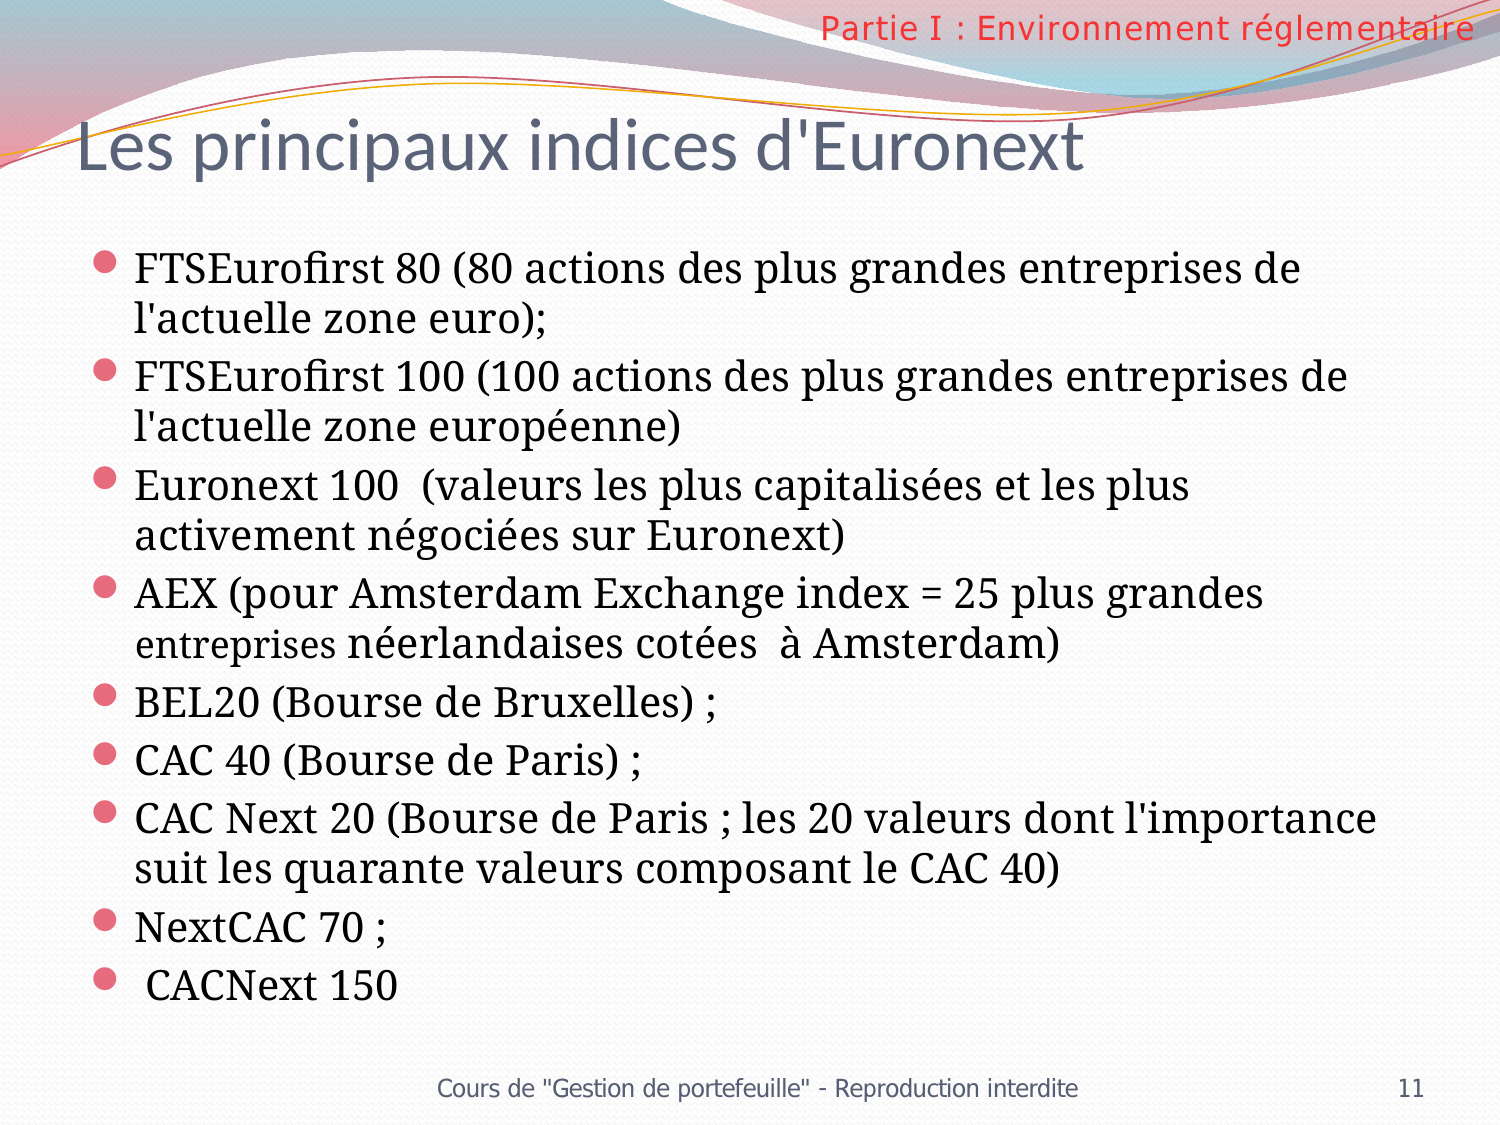

Partie I : Environnement réglementaire
# Les principaux indices d'Euronext
FTSEurofirst 80 (80 actions des plus grandes entreprises de l'actuelle zone euro);
FTSEurofirst 100 (100 actions des plus grandes entreprises de l'actuelle zone européenne)
Euronext 100  (valeurs les plus capitalisées et les plus activement négociées sur Euronext)
AEX (pour Amsterdam Exchange index = 25 plus grandes entreprises néerlandaises cotées  à Amsterdam)
BEL20 (Bourse de Bruxelles) ;
CAC 40 (Bourse de Paris) ;
CAC Next 20 (Bourse de Paris ; les 20 valeurs dont l'importance suit les quarante valeurs composant le CAC 40)
NextCAC 70 ;
 CACNext 150

Cours de "Gestion de portefeuille" - Reproduction interdite
11